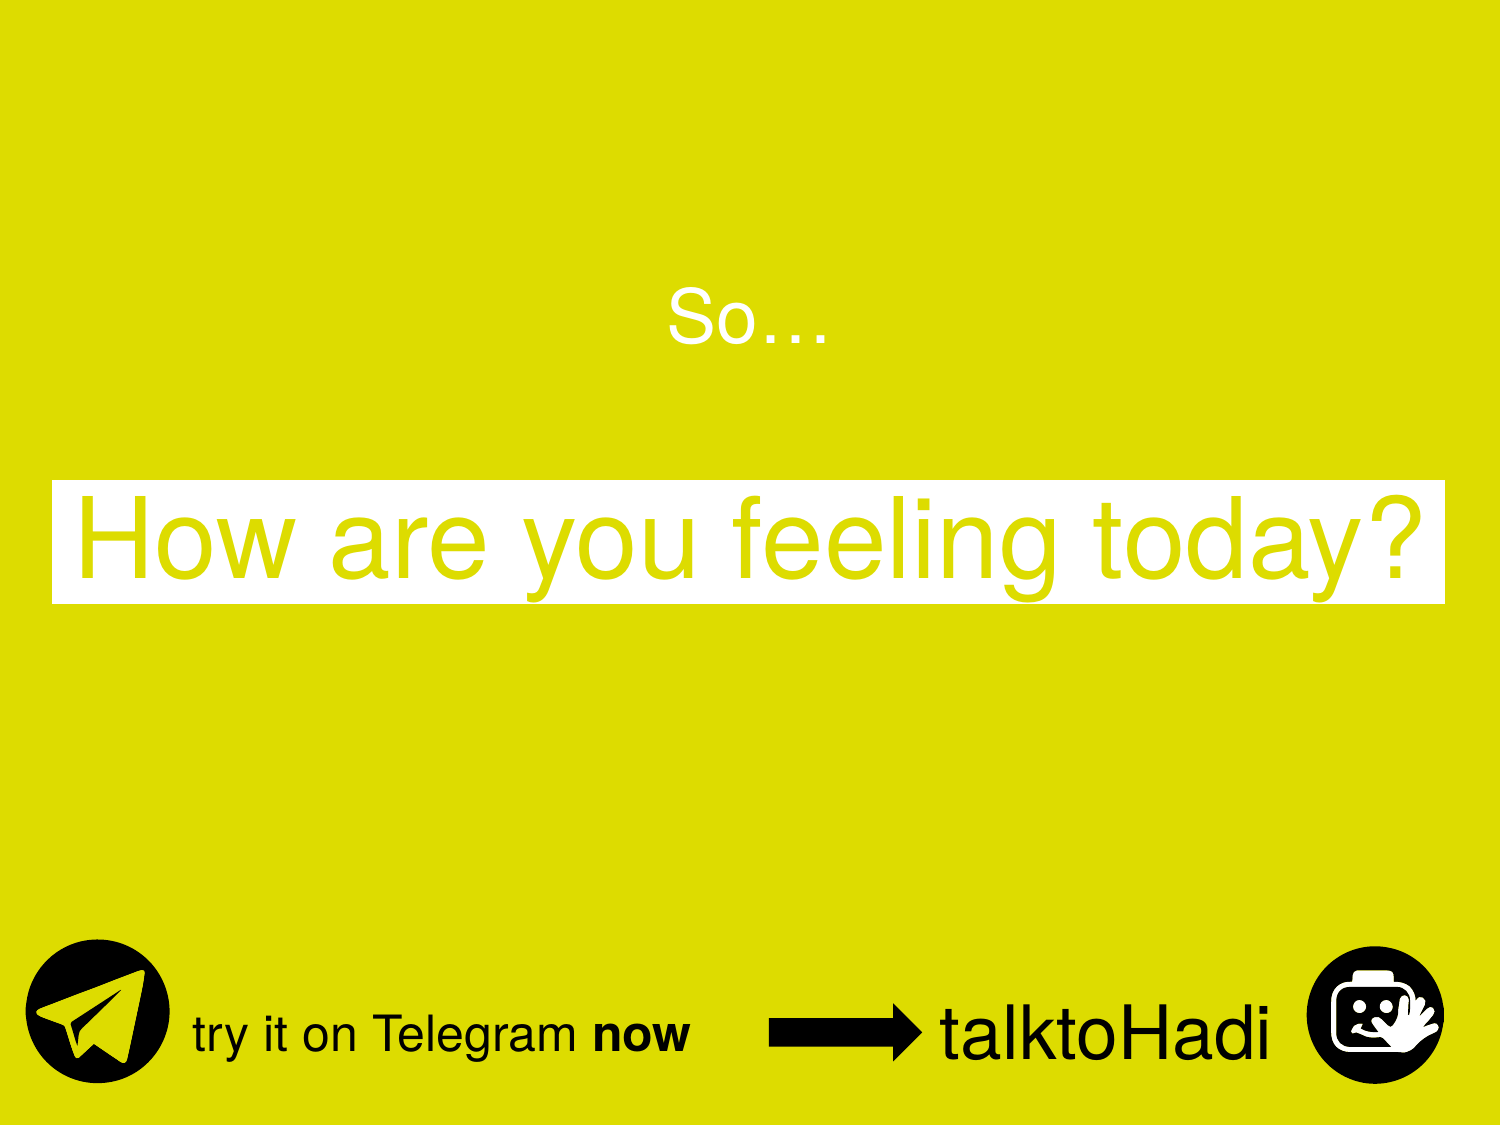

# So… How are you feeling today?

talktoHadi
try it on Telegram now